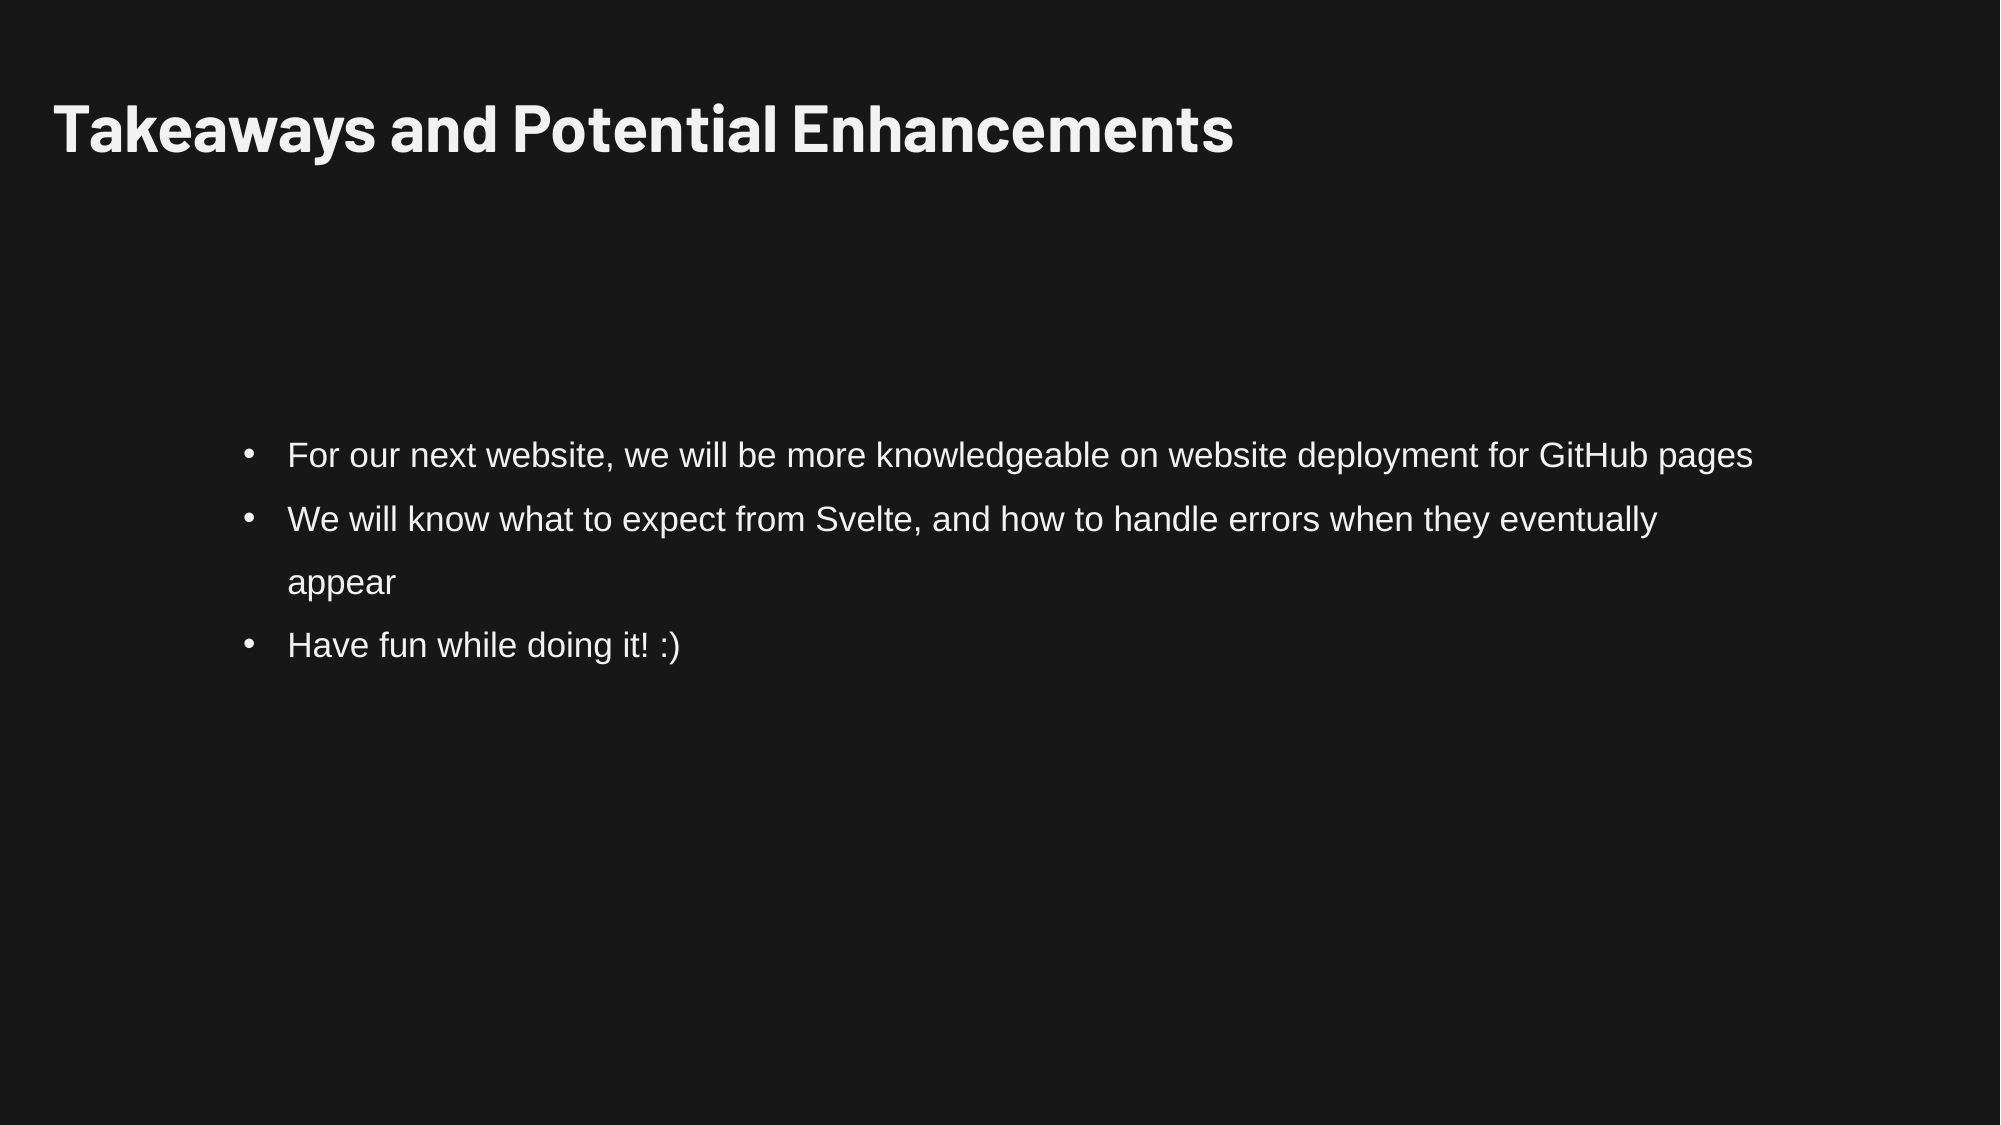

Takeaways and Potential Enhancements
For our next website, we will be more knowledgeable on website deployment for GitHub pages
We will know what to expect from Svelte, and how to handle errors when they eventually appear
Have fun while doing it! :)